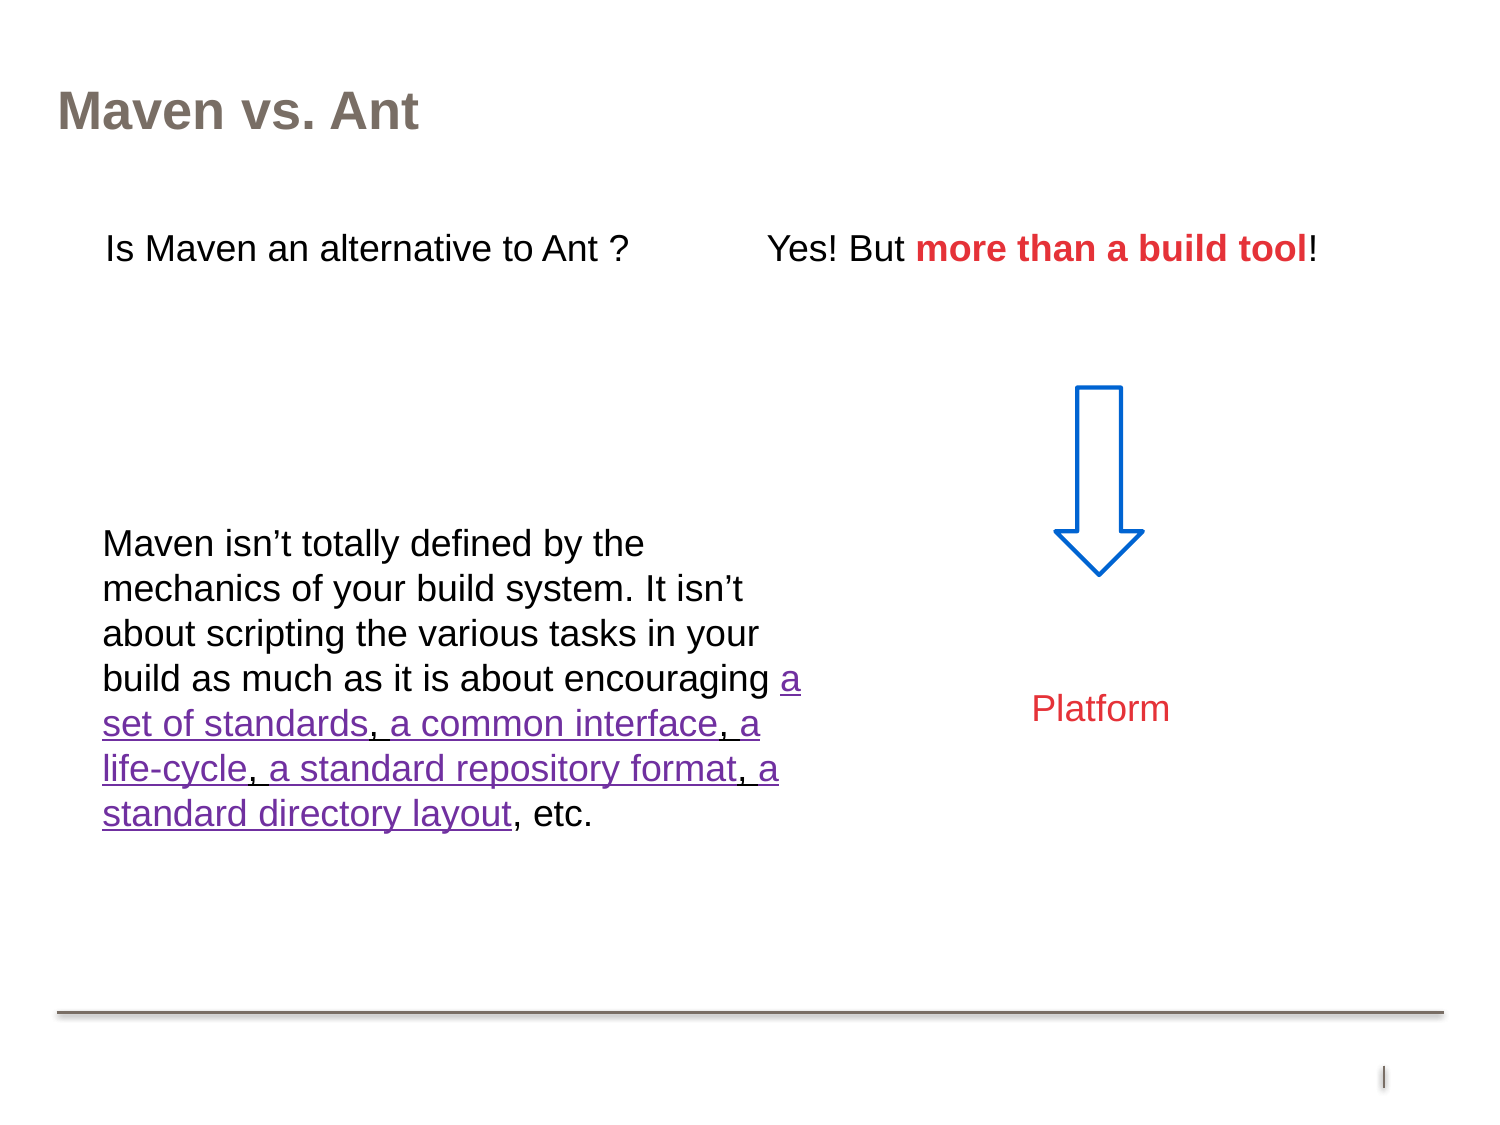

# Maven vs. Ant
Is Maven an alternative to Ant ?
Yes! But more than a build tool!

Maven isn’t totally defined by the mechanics of your build system. It isn’t about scripting the various tasks in your build as much as it is about encouraging a set of standards, a common interface, a life-cycle, a standard repository format, a standard directory layout, etc.
Platform